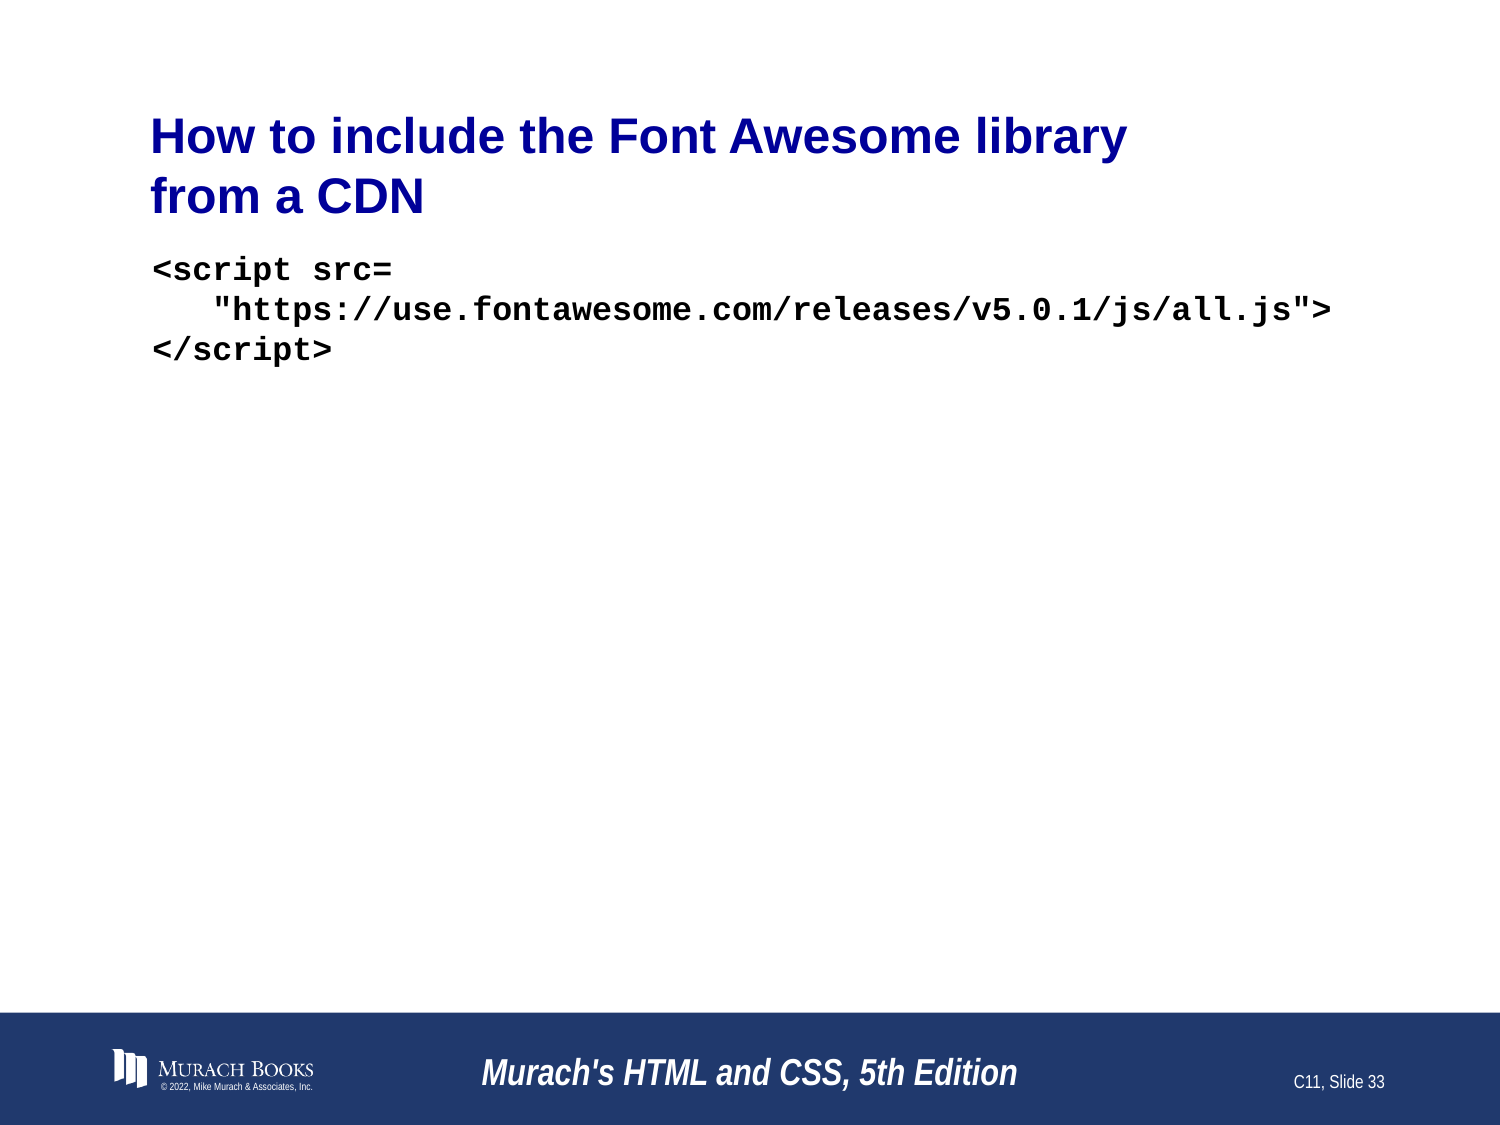

# How to include the Font Awesome library from a CDN
<script src=
   "https://use.fontawesome.com/releases/v5.0.1/js/all.js">
</script>

© 2022, Mike Murach & Associates, Inc.
Murach's HTML and CSS, 5th Edition

C11, Slide 33